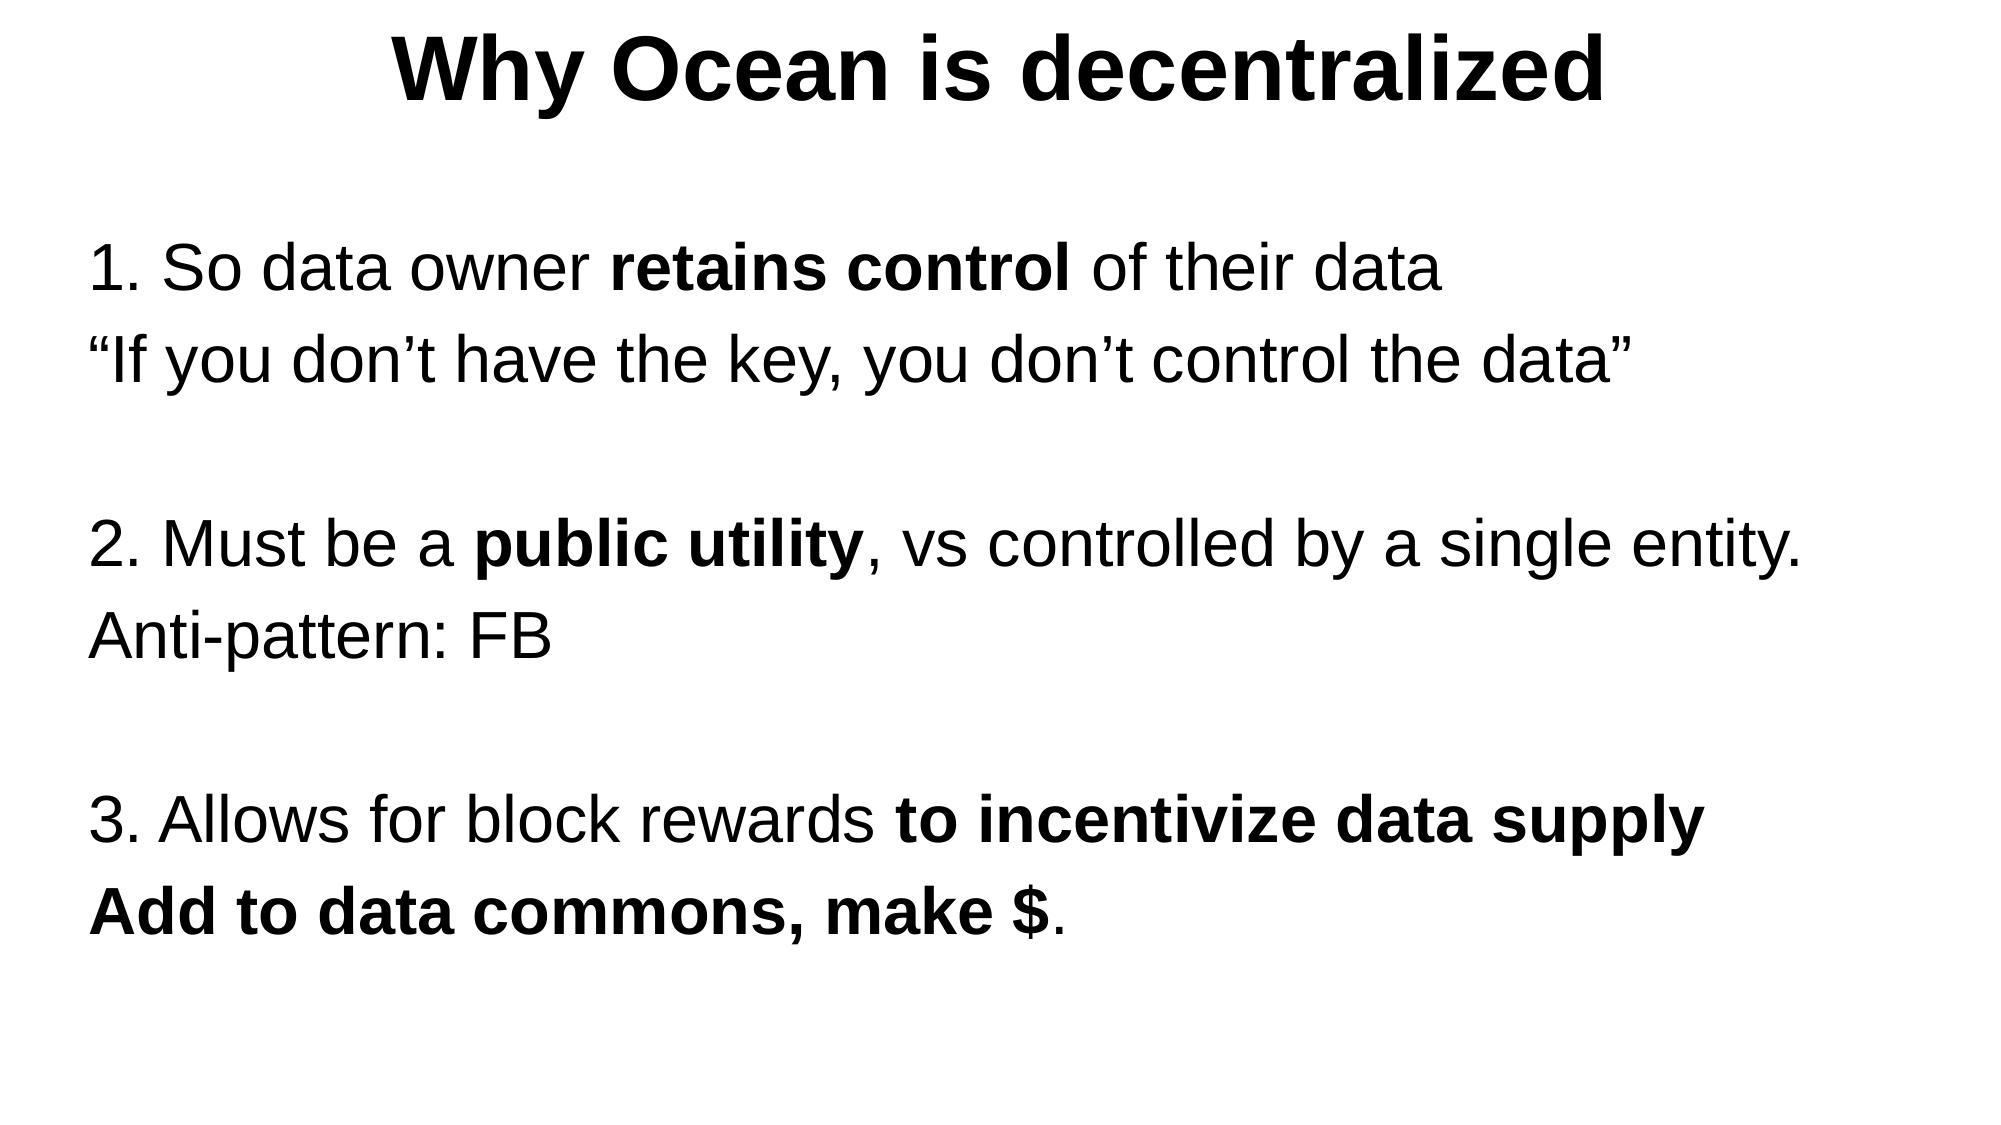

# Why Ocean is decentralized
1. So data owner retains control of their data
“If you don’t have the key, you don’t control the data”

2. Must be a public utility, vs controlled by a single entity.
Anti-pattern: FB

3. Allows for block rewards to incentivize data supply
Add to data commons, make $.